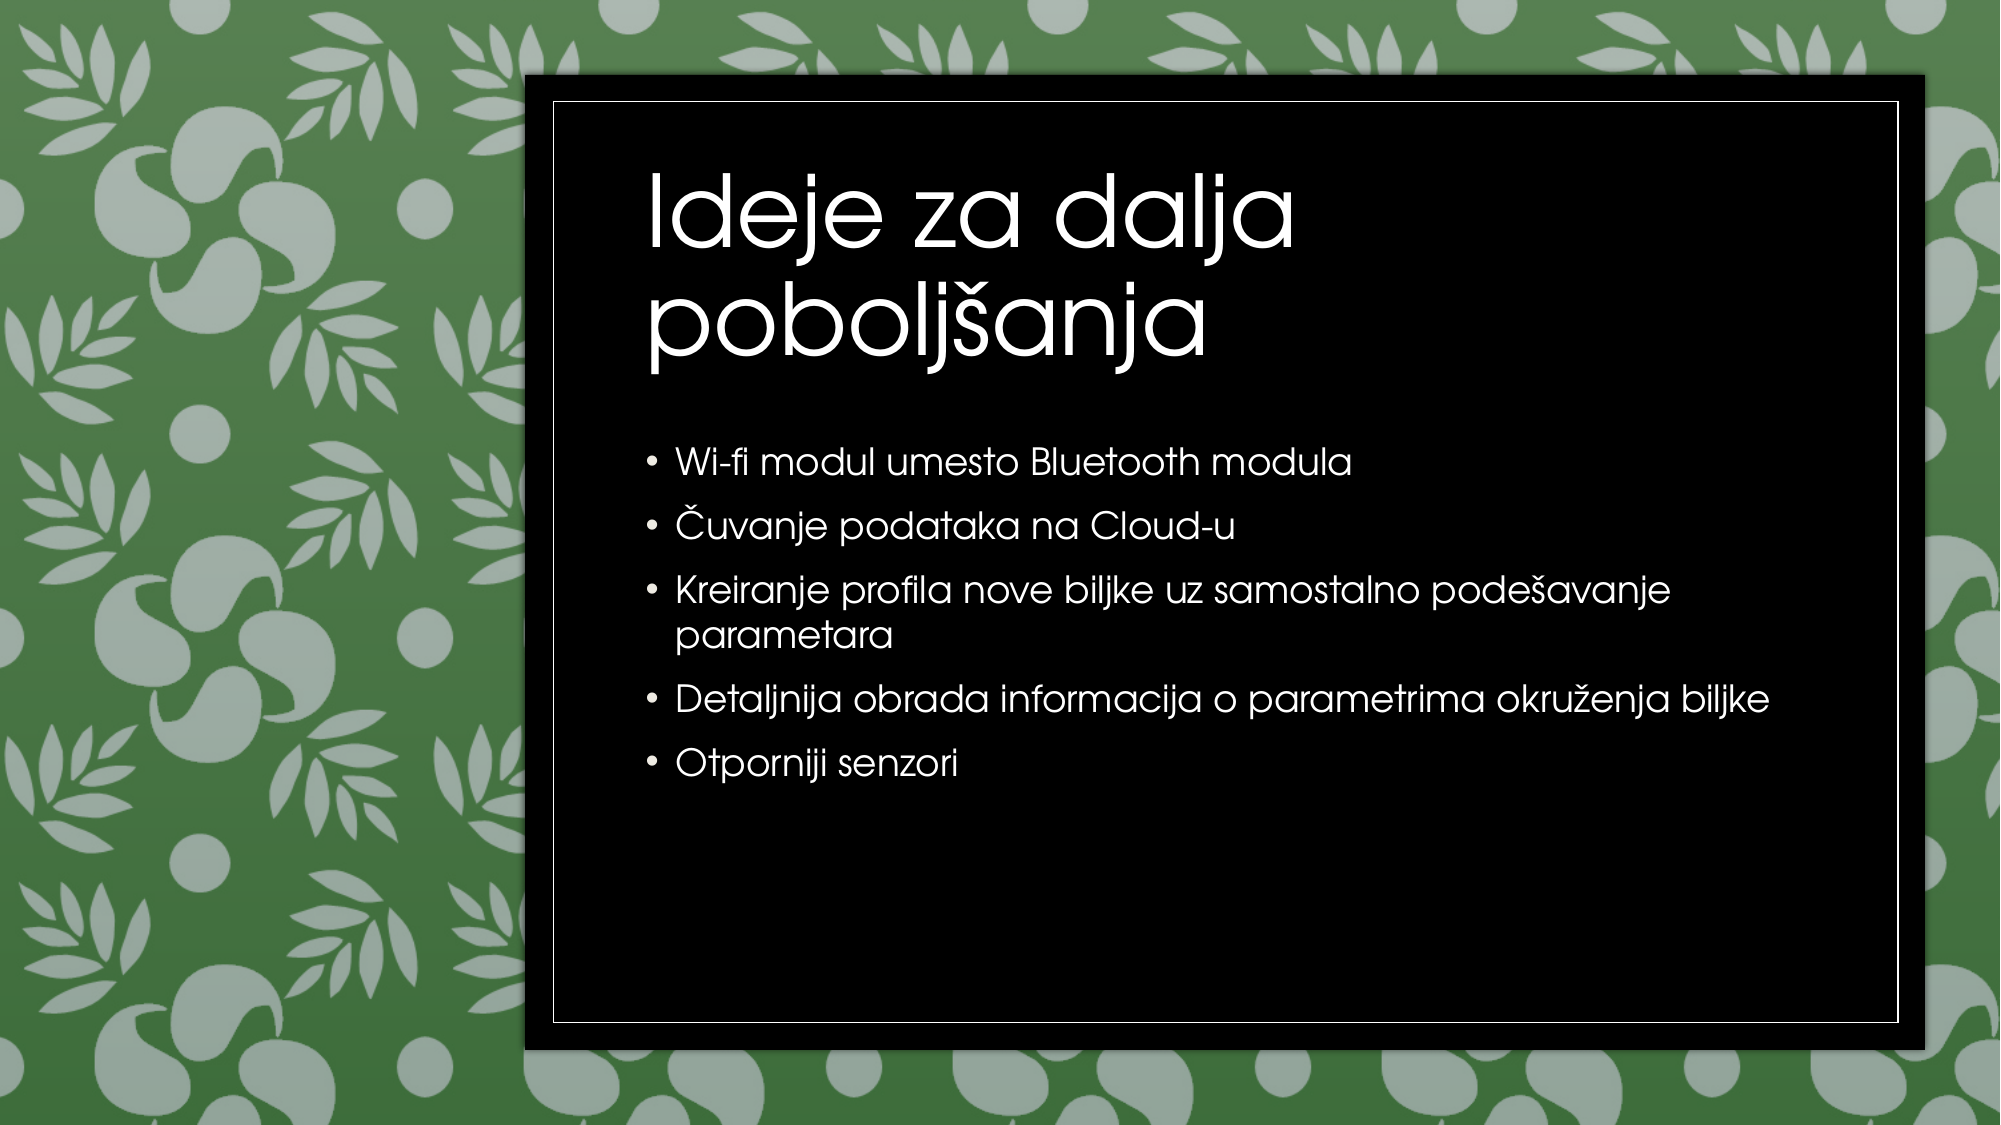

# Ideje za dalja poboljšanja
Wi-fi modul umesto Bluetooth modula
Čuvanje podataka na Cloud-u
Kreiranje profila nove biljke uz samostalno podešavanje parametara
Detaljnija obrada informacija o parametrima okruženja biljke
Otporniji senzori